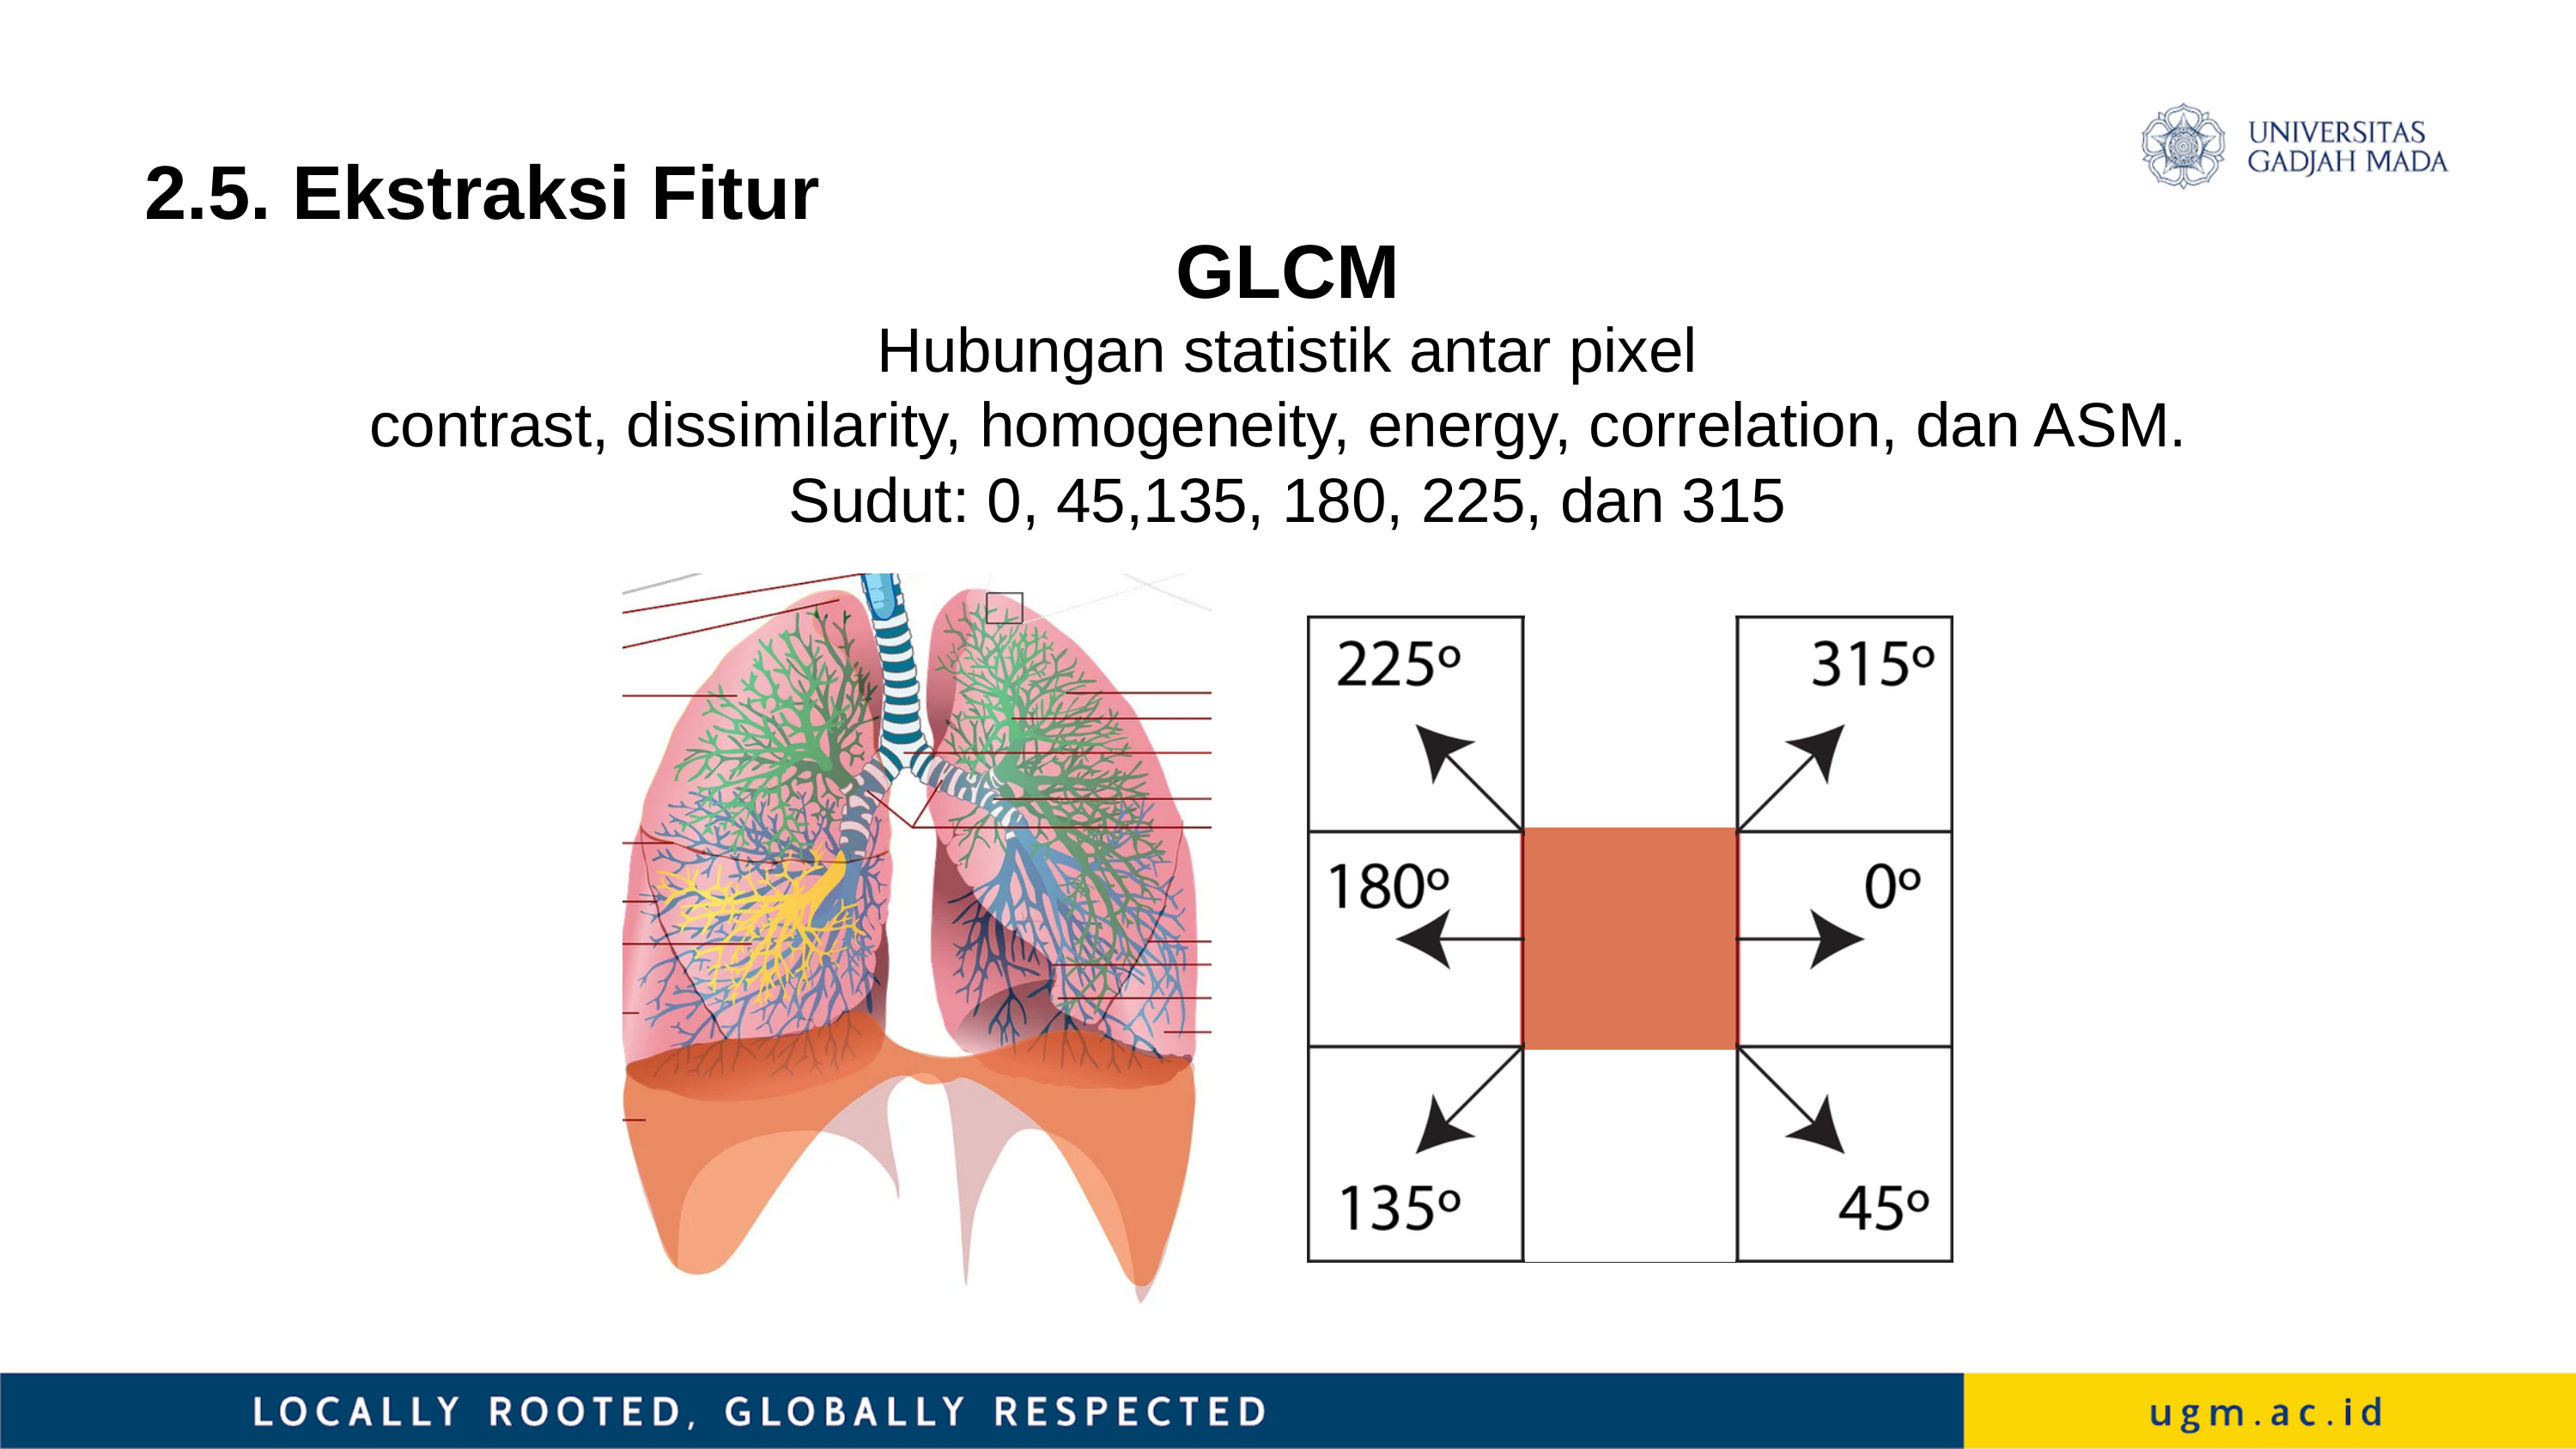

2.5. Ekstraksi Fitur
GLCM
Hubungan statistik antar pixel
contrast, dissimilarity, homogeneity, energy, correlation, dan ASM.
Sudut: 0, 45,135, 180, 225, dan 315